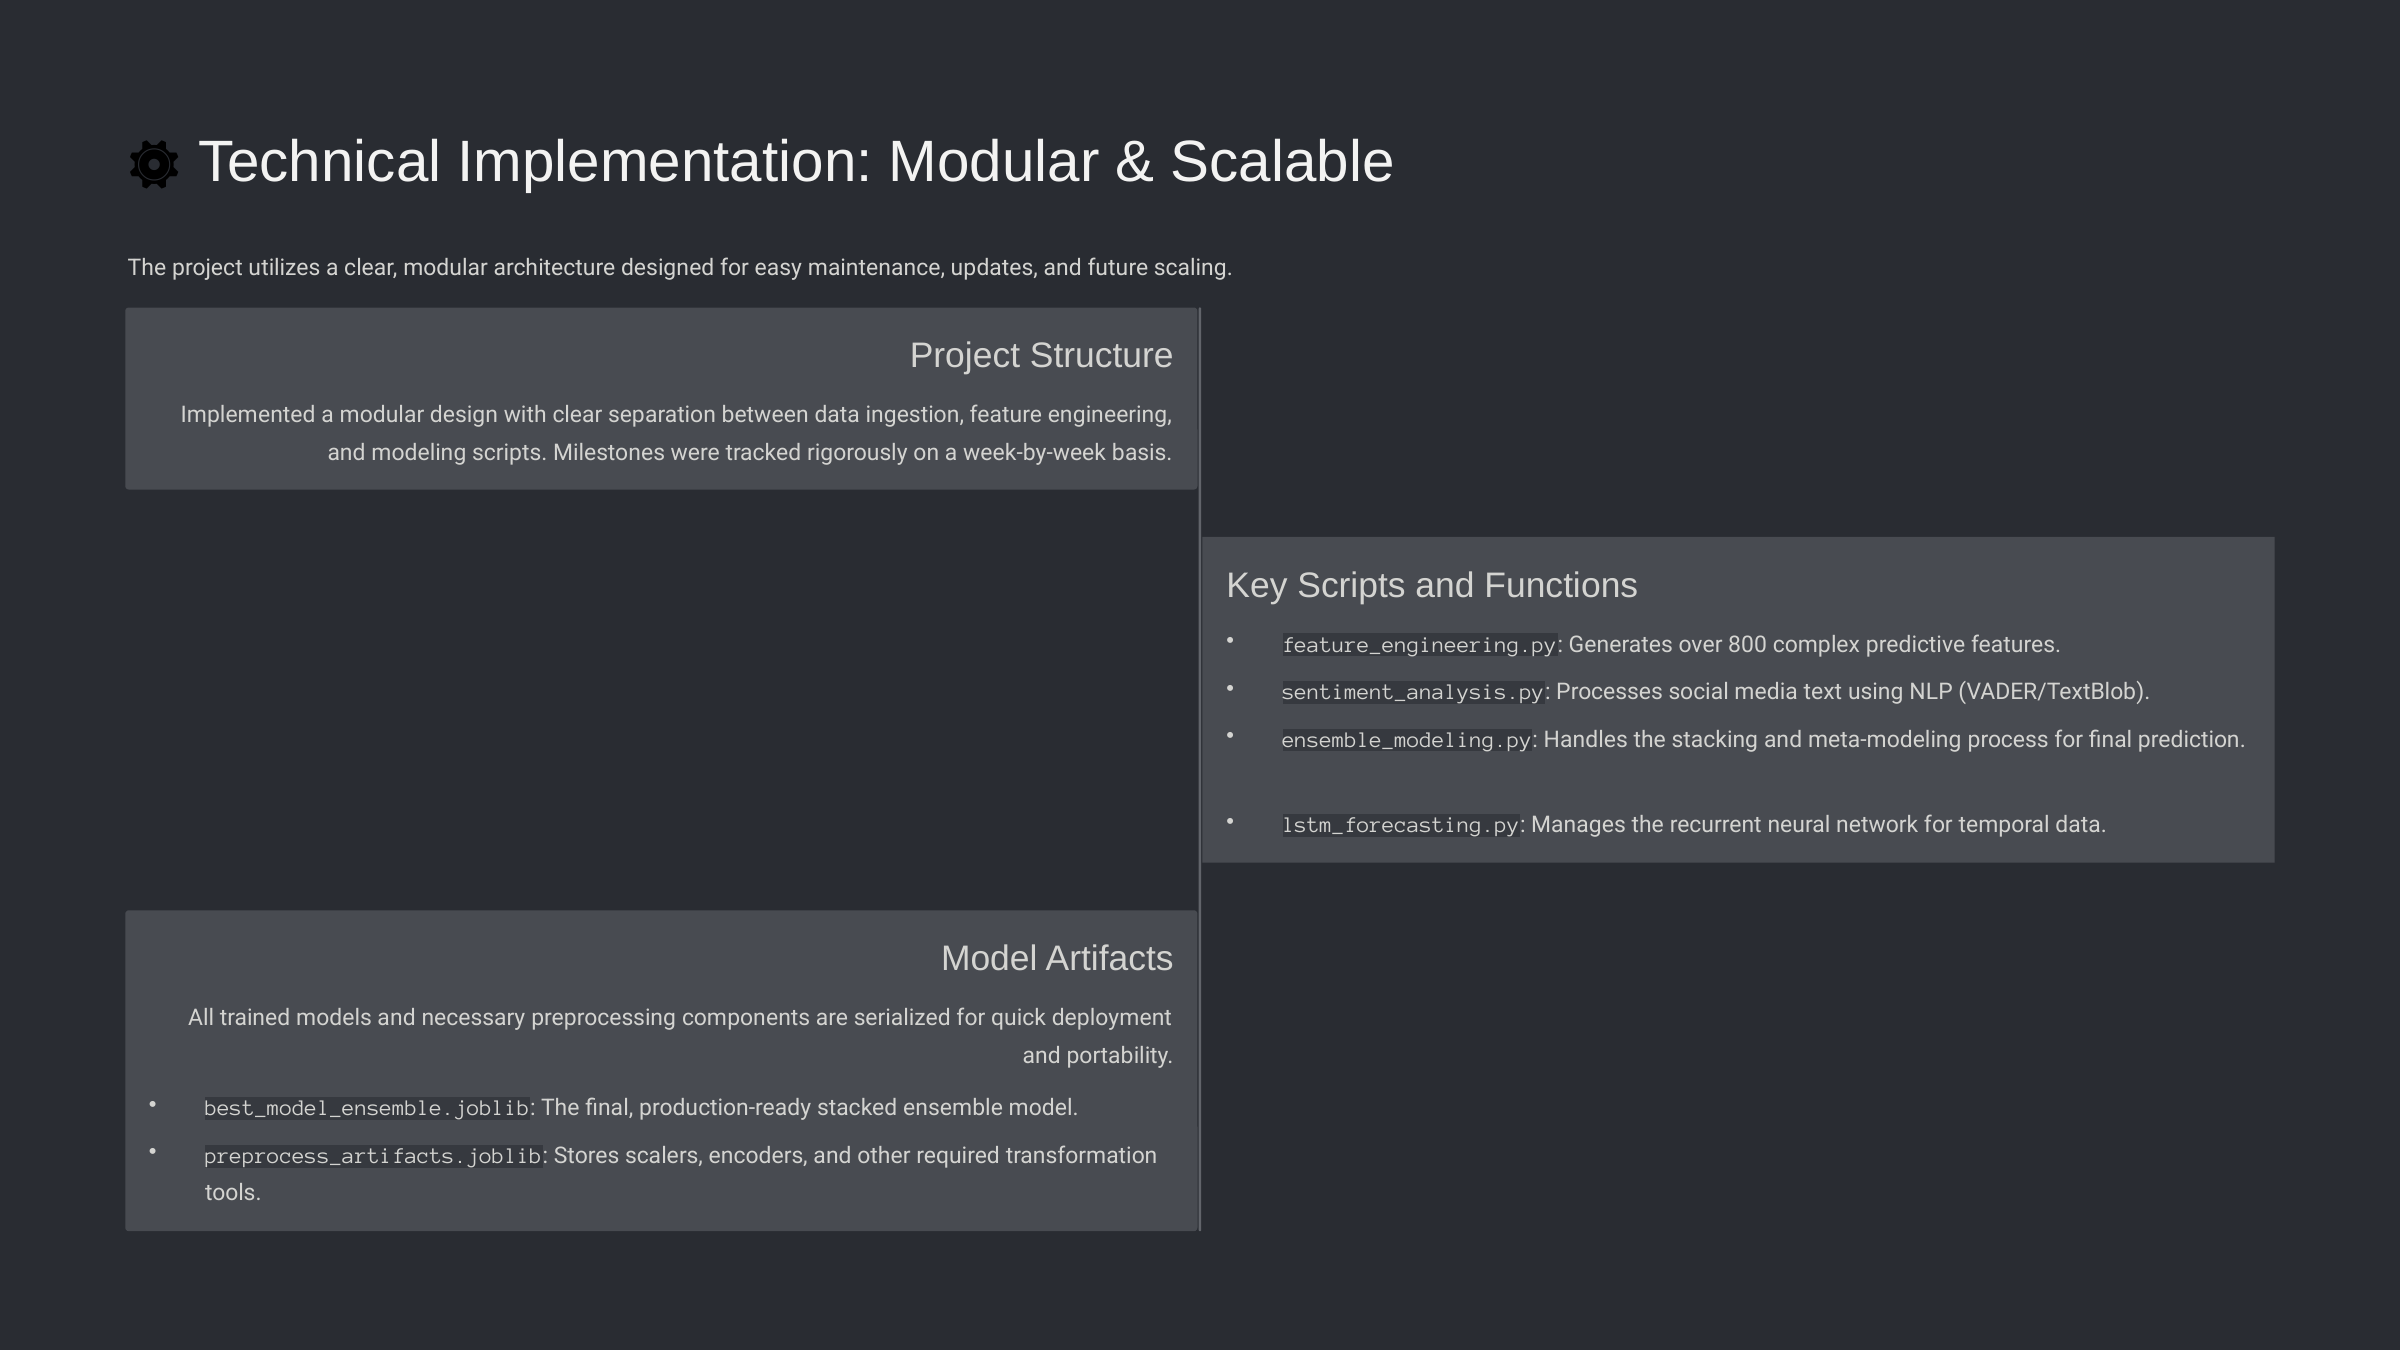

⚙️ Technical Implementation: Modular & Scalable
The project utilizes a clear, modular architecture designed for easy maintenance, updates, and future scaling.

Project Structure
Implemented a modular design with clear separation between data ingestion, feature engineering, and modeling scripts. Milestones were tracked rigorously on a week-by-week basis.

Key Scripts and Functions
feature_engineering.py: Generates over 800 complex predictive features.
sentiment_analysis.py: Processes social media text using NLP (VADER/TextBlob).
ensemble_modeling.py: Handles the stacking and meta-modeling process for final prediction.
lstm_forecasting.py: Manages the recurrent neural network for temporal data.

Model Artifacts
All trained models and necessary preprocessing components are serialized for quick deployment and portability.
best_model_ensemble.joblib: The final, production-ready stacked ensemble model.
preprocess_artifacts.joblib: Stores scalers, encoders, and other required transformation tools.